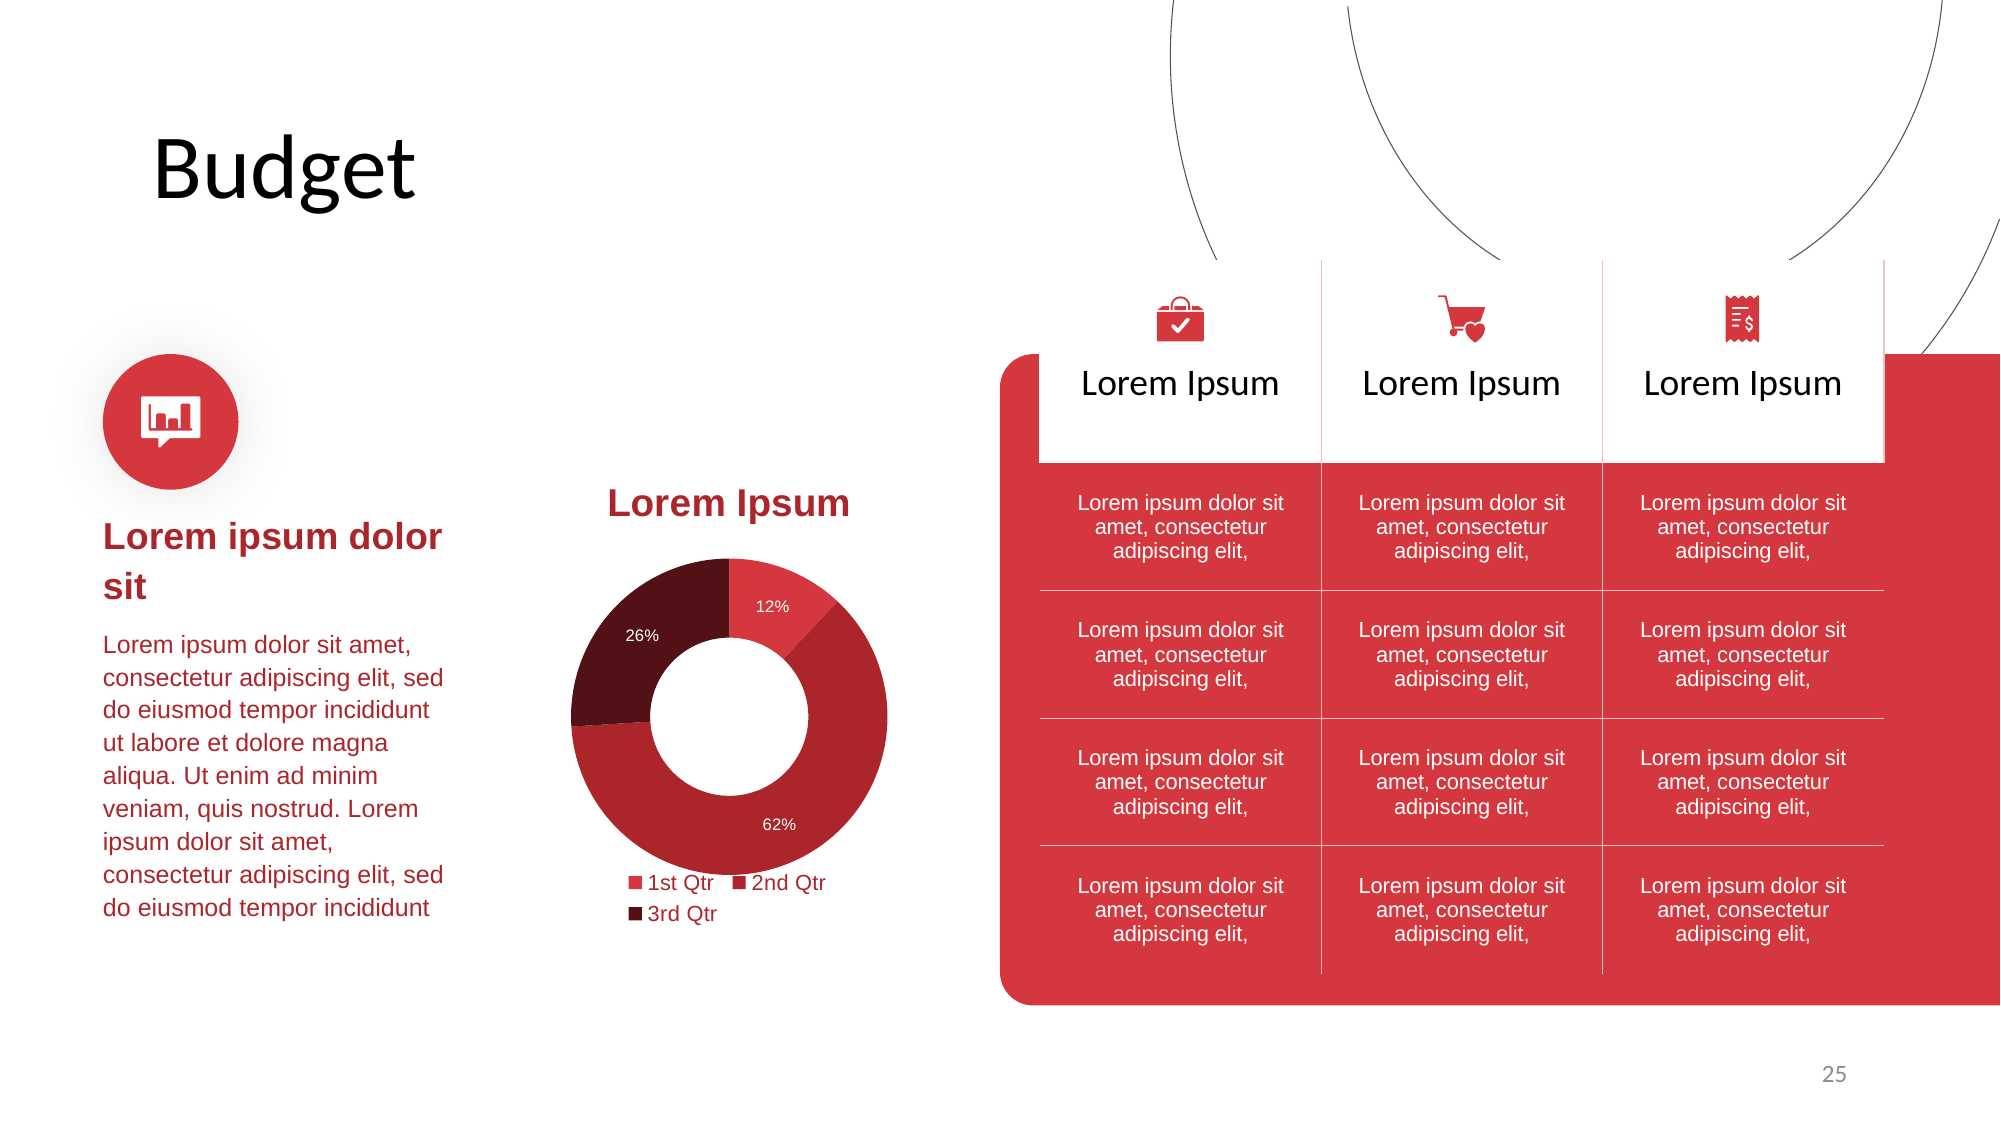

# Budget

| Lorem Ipsum | Lorem Ipsum | Lorem Ipsum |
| --- | --- | --- |
| Lorem ipsum dolor sit amet, consectetur adipiscing elit, | Lorem ipsum dolor sit amet, consectetur adipiscing elit, | Lorem ipsum dolor sit amet, consectetur adipiscing elit, |
| Lorem ipsum dolor sit amet, consectetur adipiscing elit, | Lorem ipsum dolor sit amet, consectetur adipiscing elit, | Lorem ipsum dolor sit amet, consectetur adipiscing elit, |
| Lorem ipsum dolor sit amet, consectetur adipiscing elit, | Lorem ipsum dolor sit amet, consectetur adipiscing elit, | Lorem ipsum dolor sit amet, consectetur adipiscing elit, |
| Lorem ipsum dolor sit amet, consectetur adipiscing elit, | Lorem ipsum dolor sit amet, consectetur adipiscing elit, | Lorem ipsum dolor sit amet, consectetur adipiscing elit, |

### Chart: Lorem Ipsum

| Category | Sales |
|---|---|
| 1st Qtr | 0.12 |
| 2nd Qtr | 0.62 |
| 3rd Qtr | 0.26 |
Lorem ipsum dolor sit
Lorem ipsum dolor sit amet, consectetur adipiscing elit, sed do eiusmod tempor incididunt ut labore et dolore magna aliqua. Ut enim ad minim veniam, quis nostrud. Lorem ipsum dolor sit amet, consectetur adipiscing elit, sed do eiusmod tempor incididunt
25